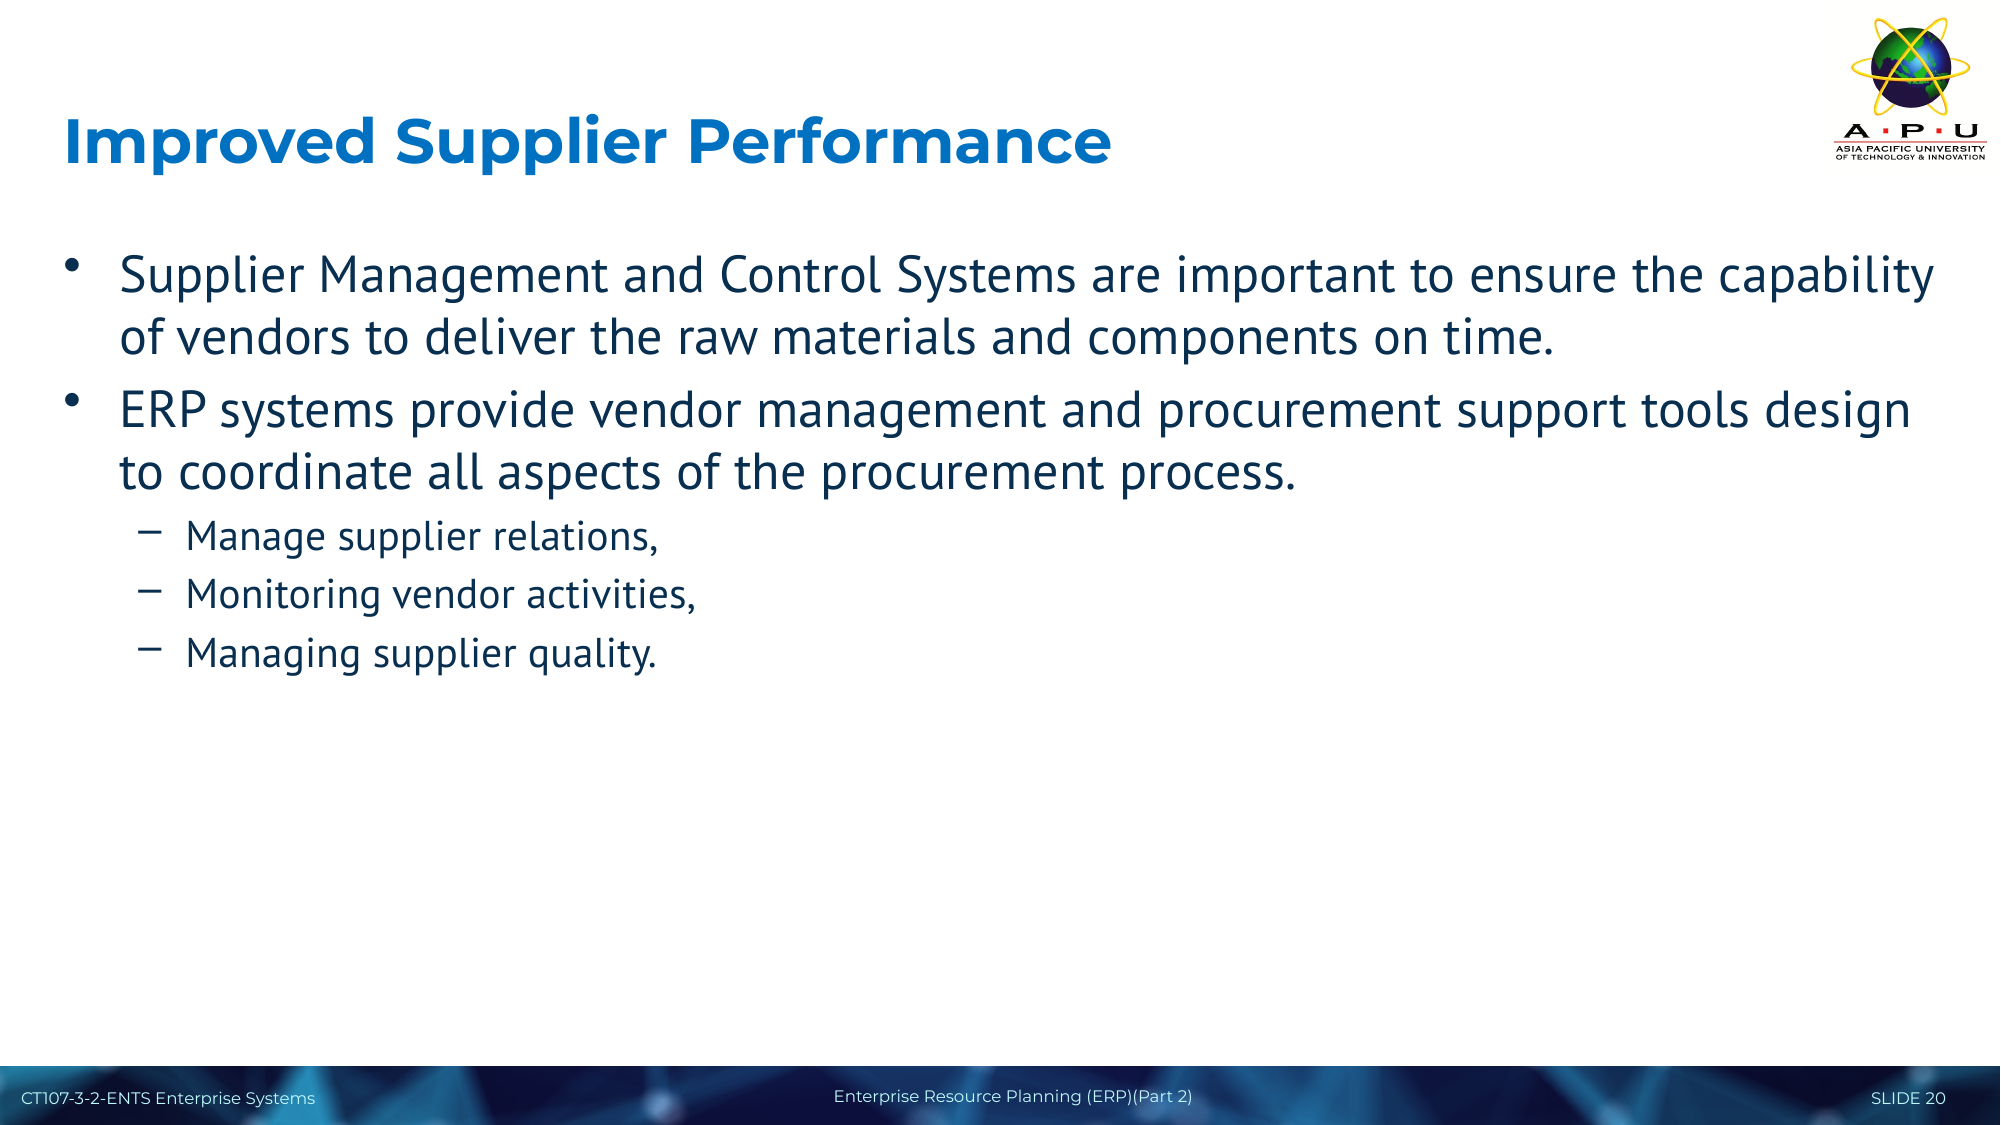

# Improved Supplier Performance
Supplier Management and Control Systems are important to ensure the capability of vendors to deliver the raw materials and components on time.
ERP systems provide vendor management and procurement support tools design to coordinate all aspects of the procurement process.
Manage supplier relations,
Monitoring vendor activities,
Managing supplier quality.